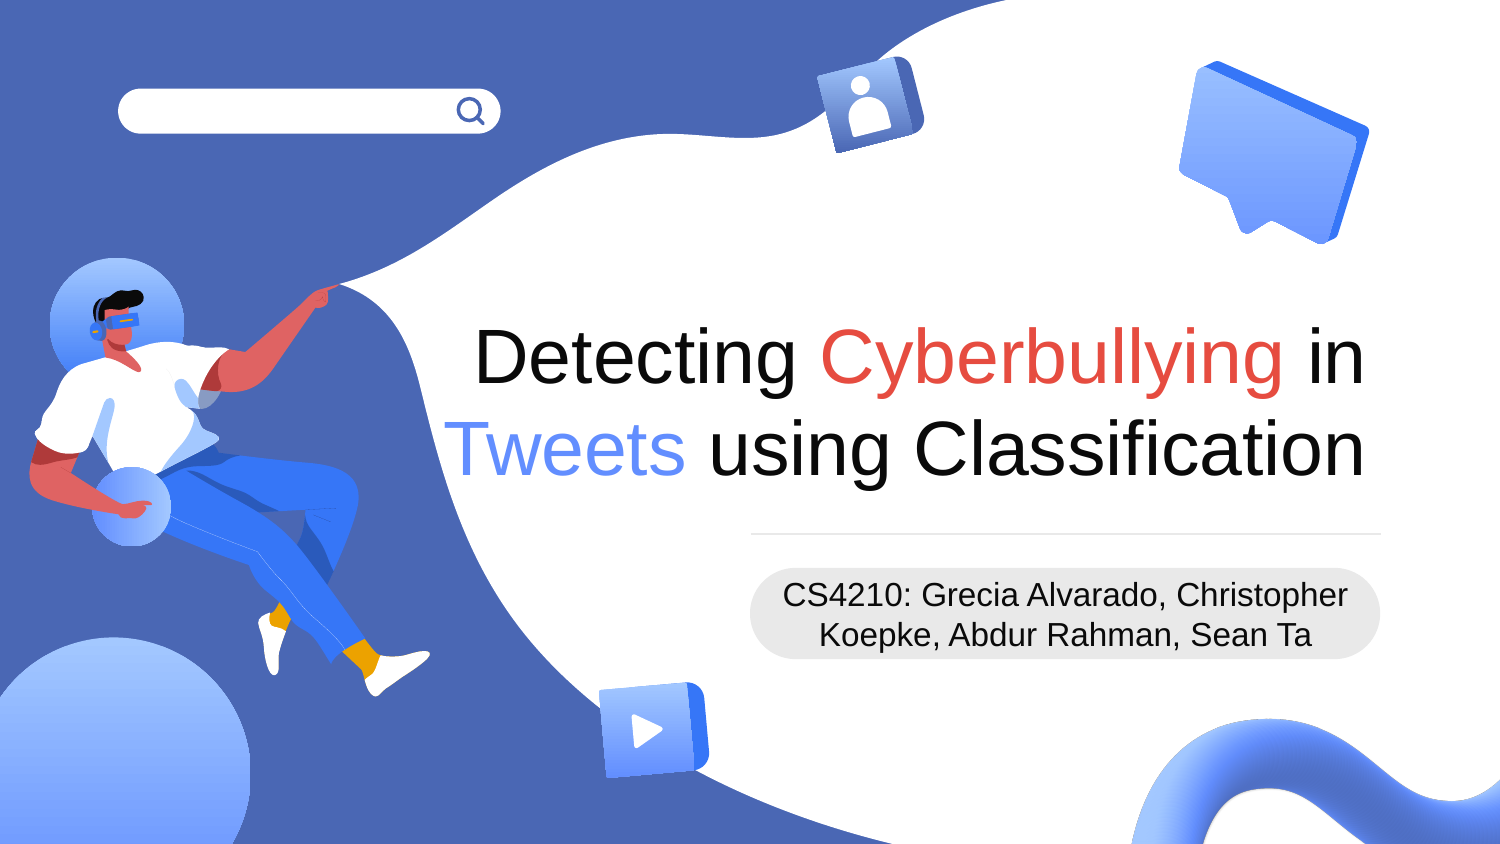

# Detecting Cyberbullying in Tweets using Classification

CS4210: Grecia Alvarado, Christopher Koepke, Abdur Rahman, Sean Ta